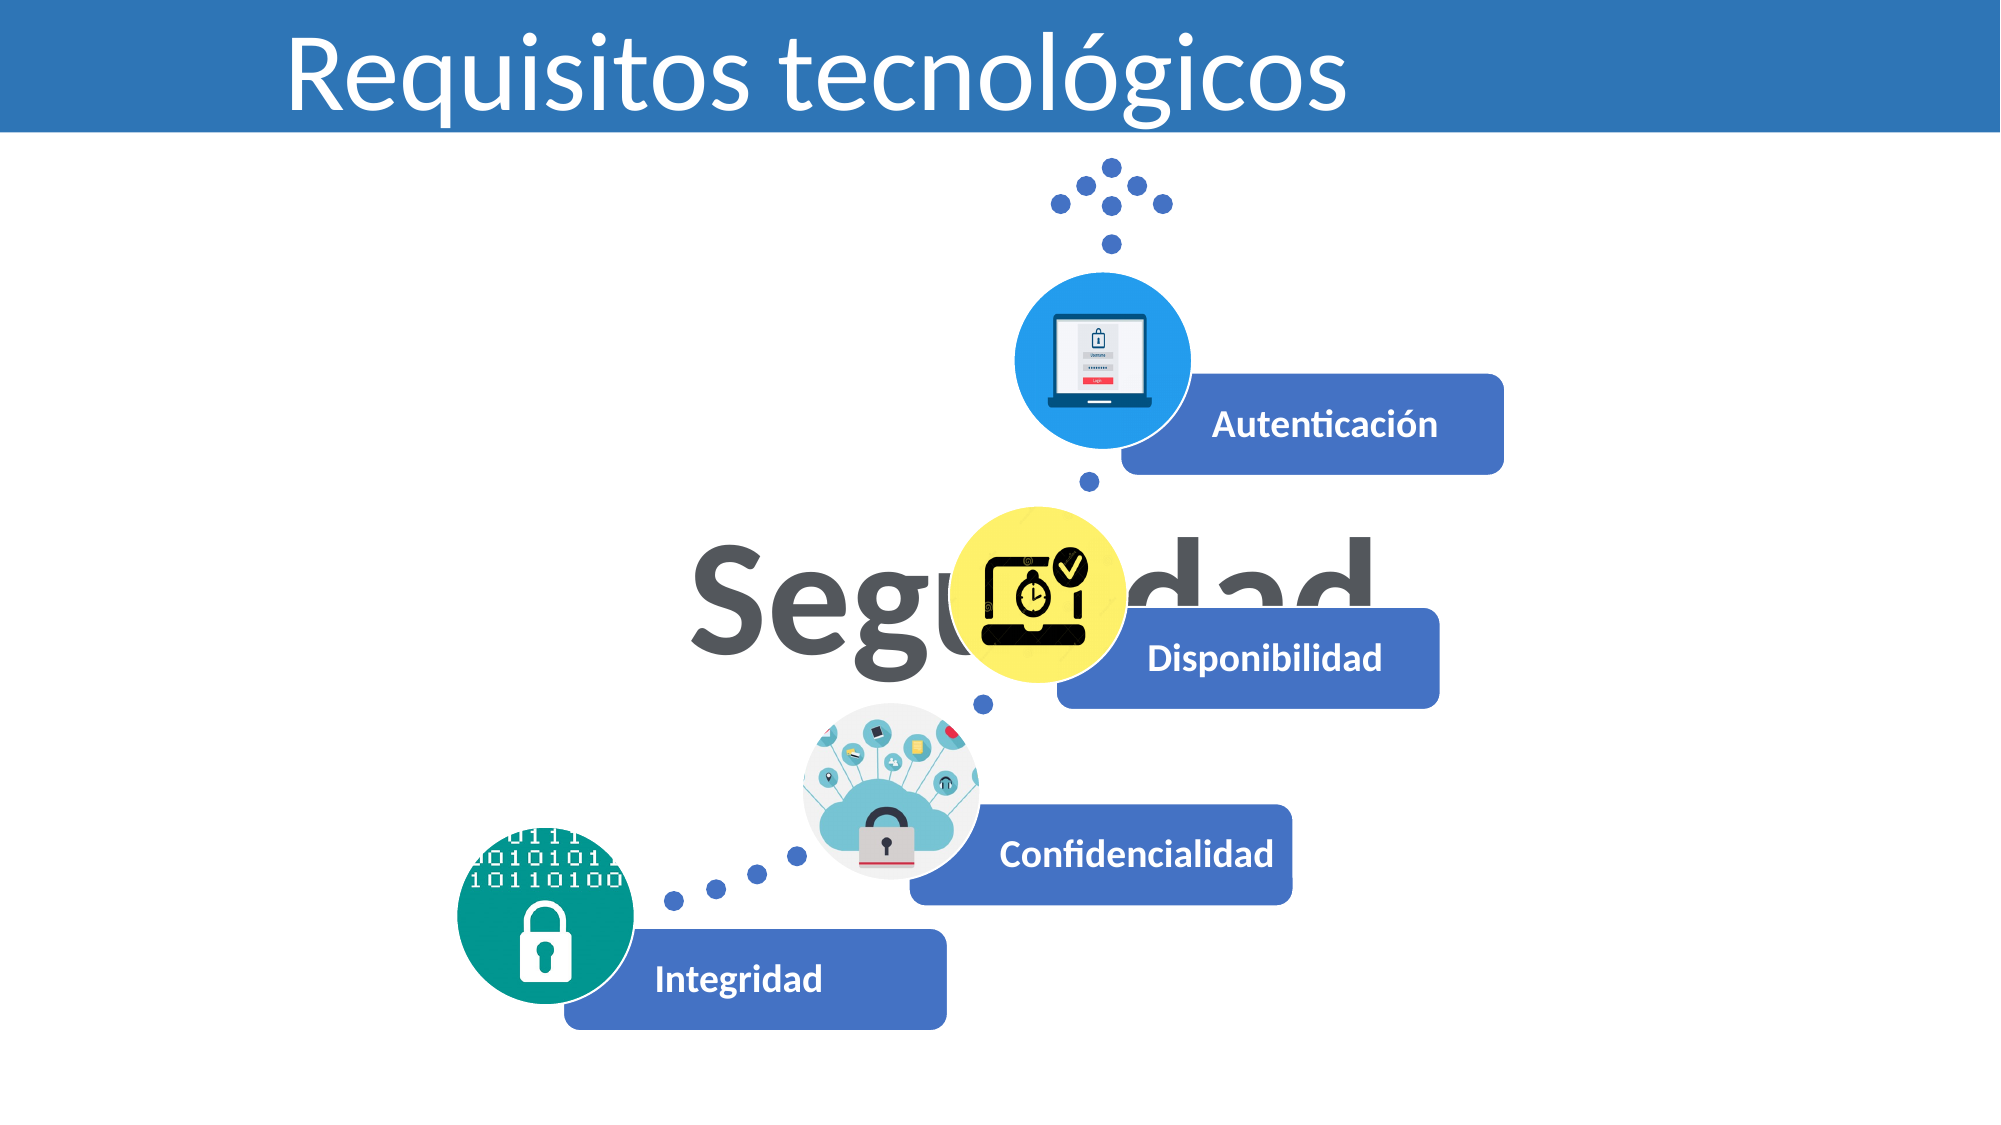

Requisitos tecnológicos

Integridad
Confidencialidad
Disponibilidad
Autenticación
Seguridad
Ciclo de vida de un Documento Jurídico